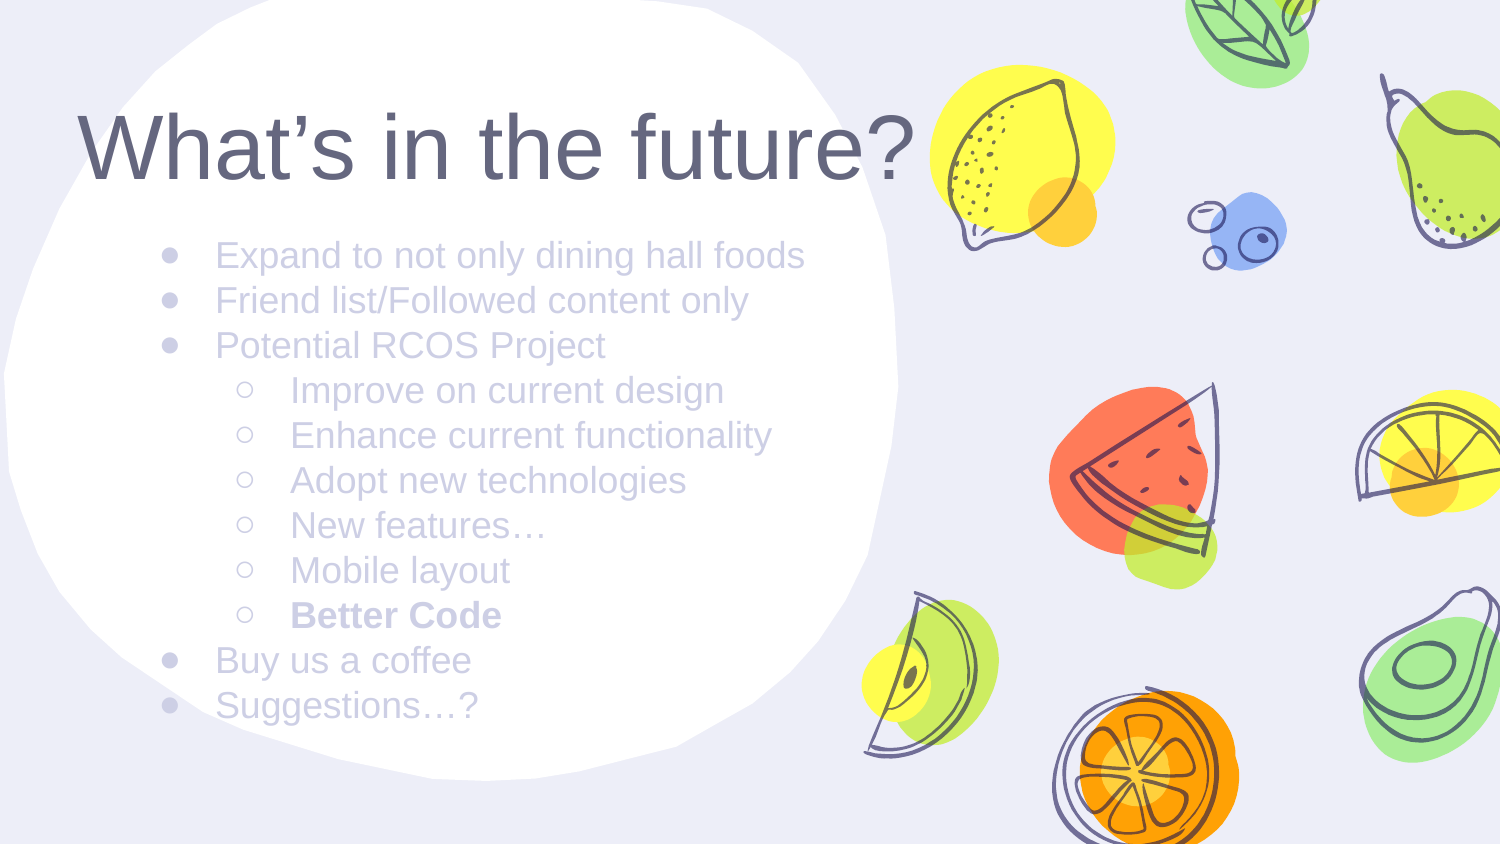

# What’s in the future?
Expand to not only dining hall foods
Friend list/Followed content only
Potential RCOS Project
Improve on current design
Enhance current functionality
Adopt new technologies
New features…
Mobile layout
Better Code
Buy us a coffee
Suggestions…?